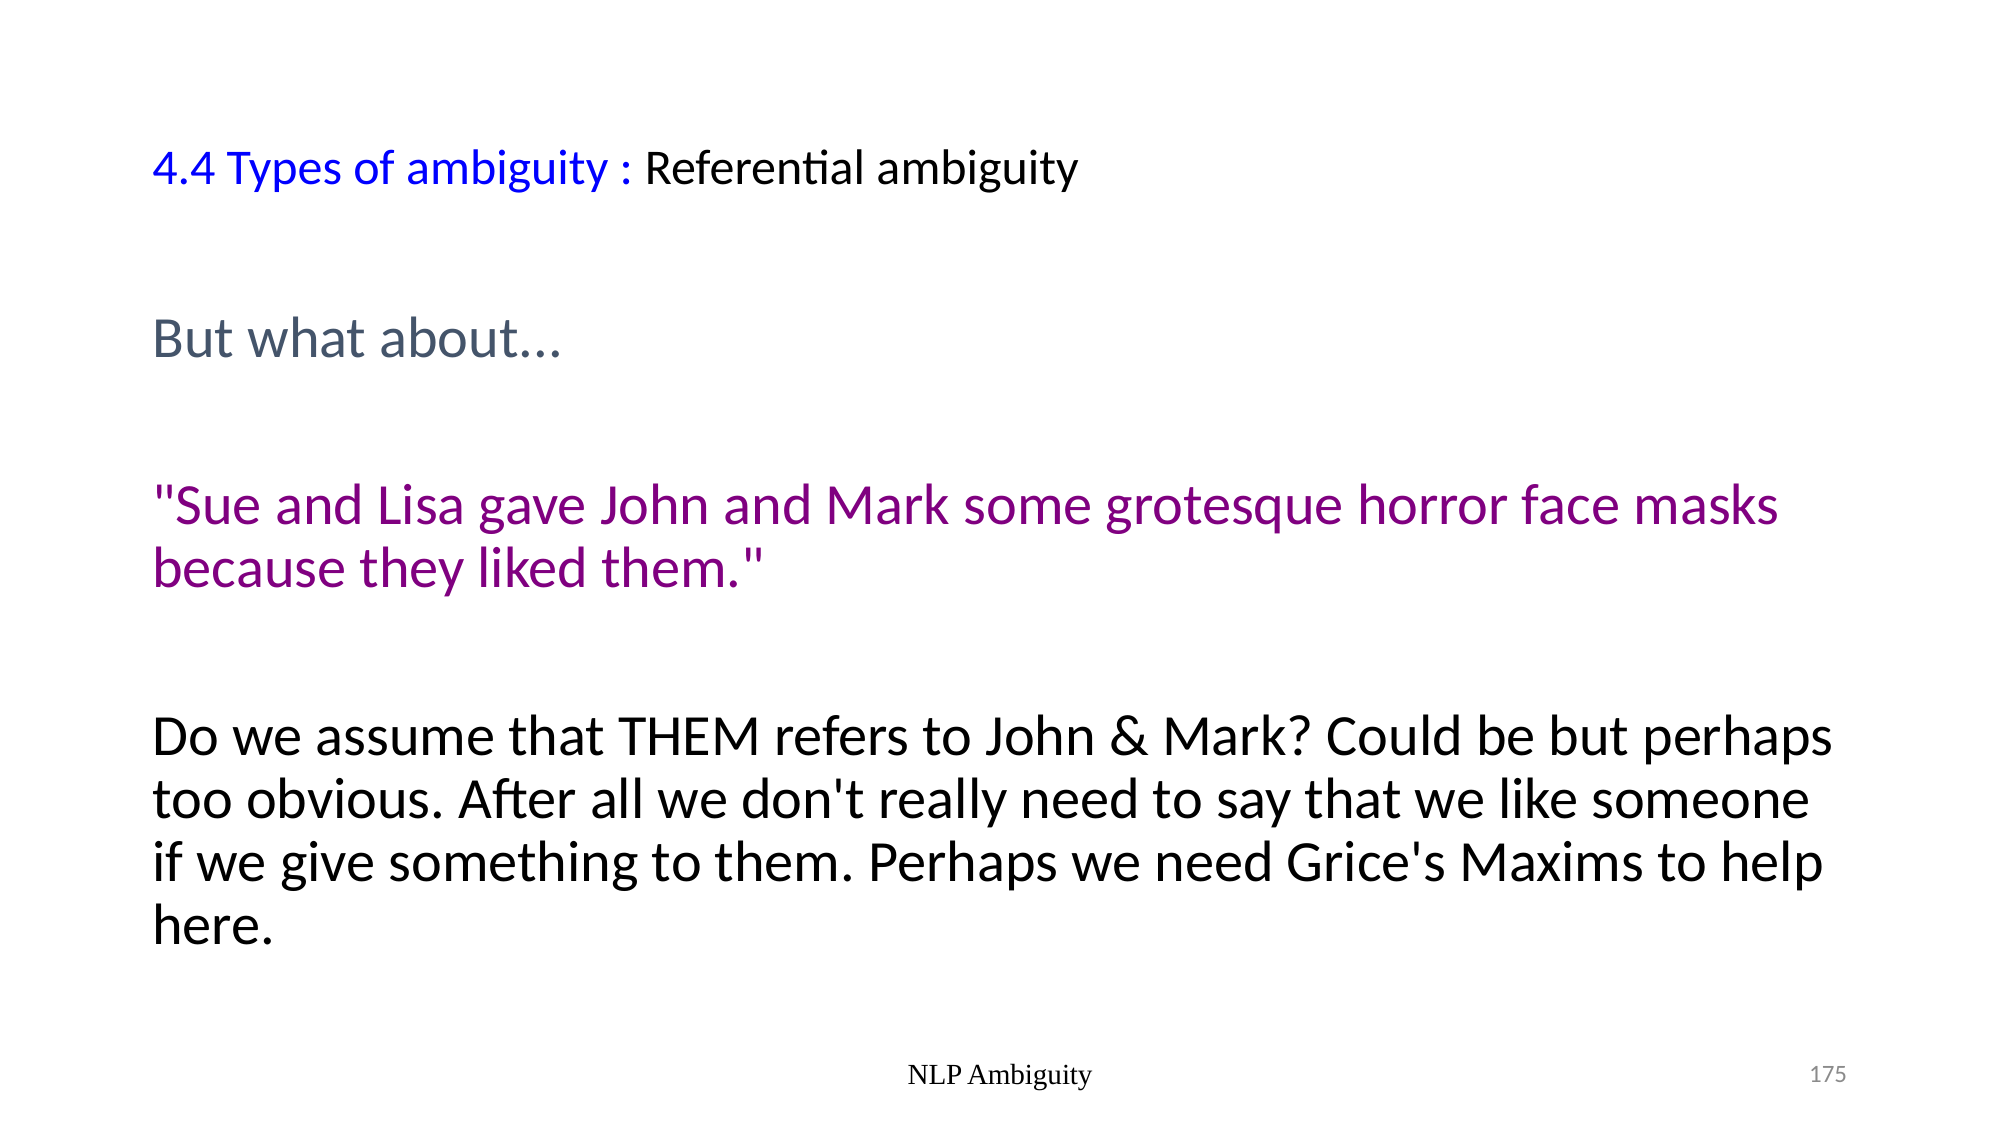

# 4.4 Types of ambiguity : Referential ambiguity
But what about...

"Sue and Lisa gave John and Mark some grotesque horror face masks because they liked them."

Do we assume that THEM refers to John & Mark? Could be but perhaps too obvious. After all we don't really need to say that we like someone if we give something to them. Perhaps we need Grice's Maxims to help here.

NLP Ambiguity
175